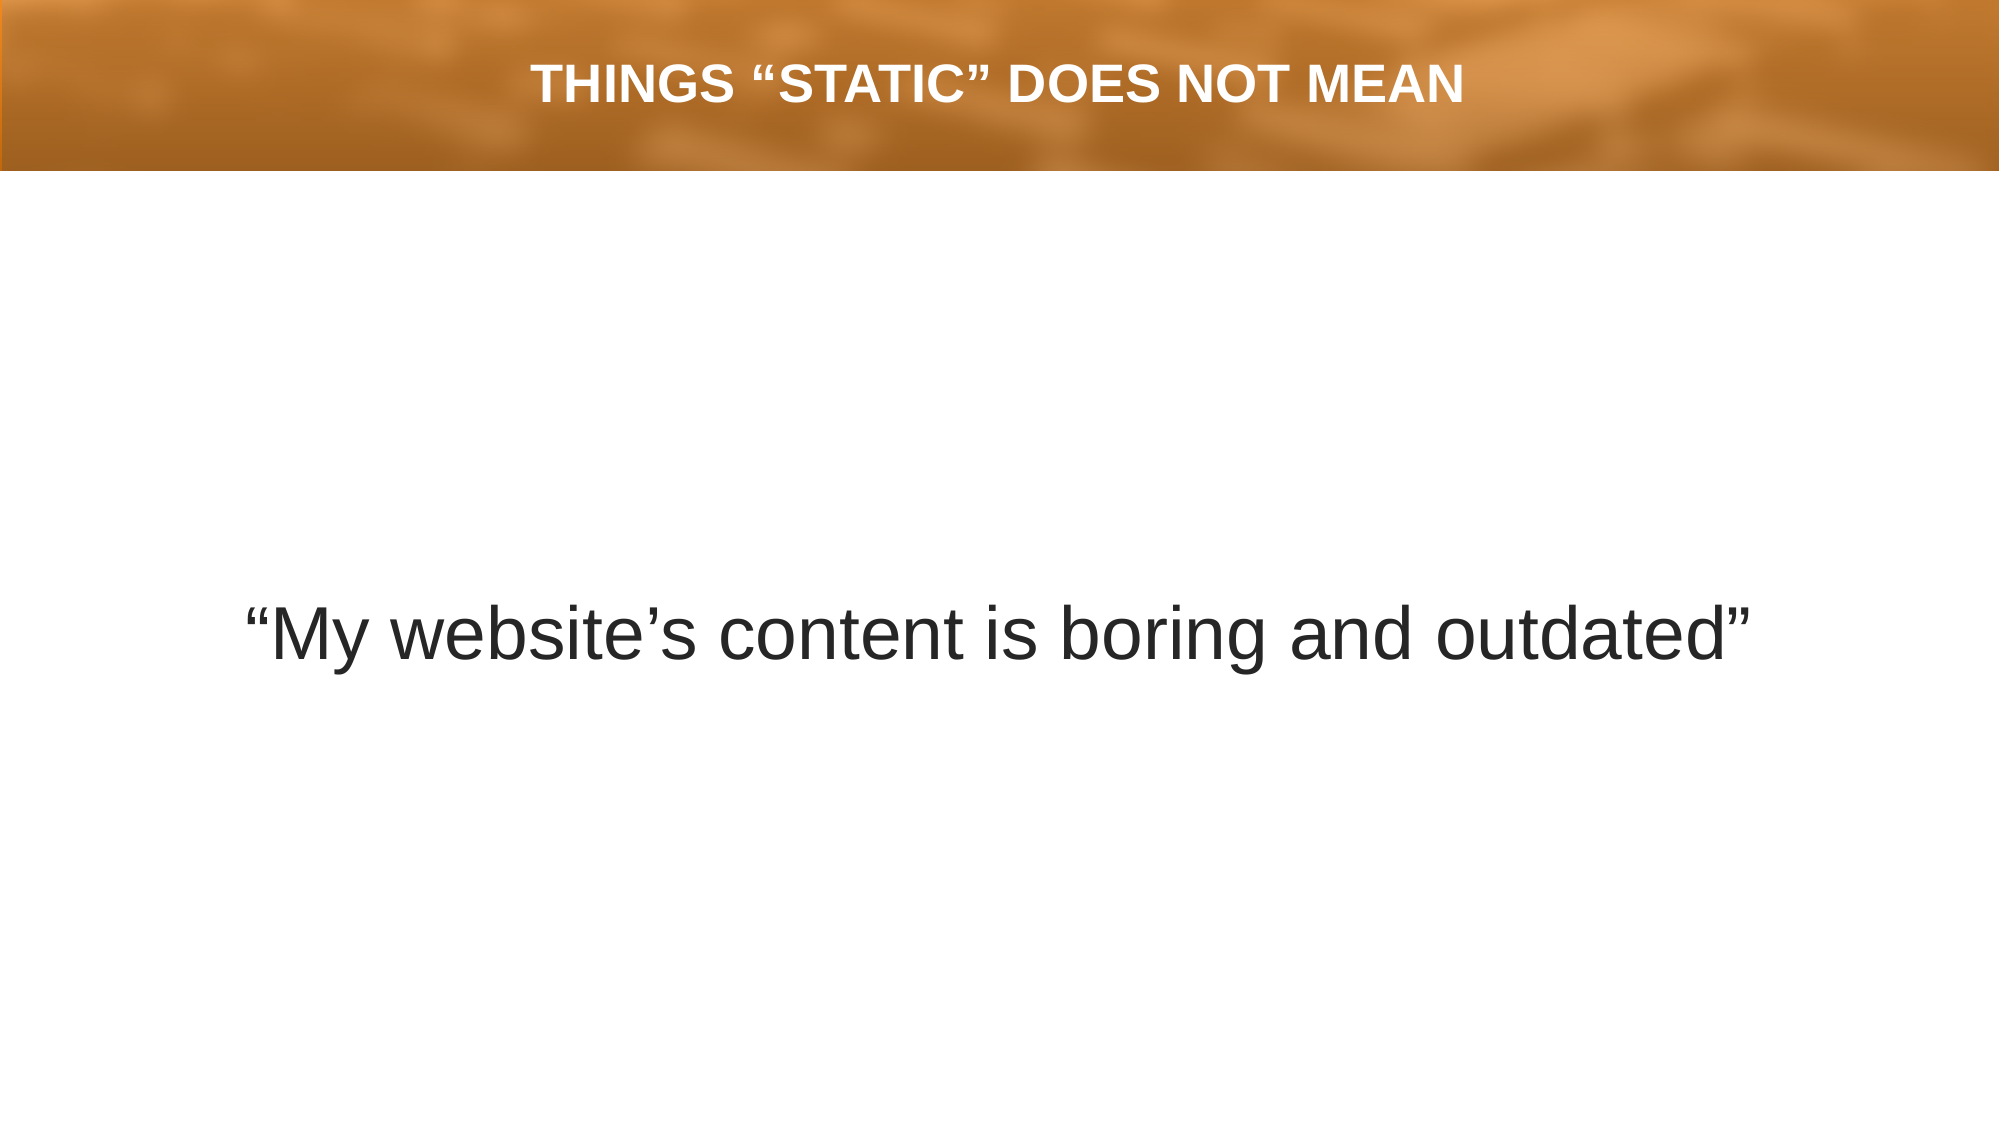

# THINGS “STATIC” DOES NOT MEAN
“My website’s content is boring and outdated”